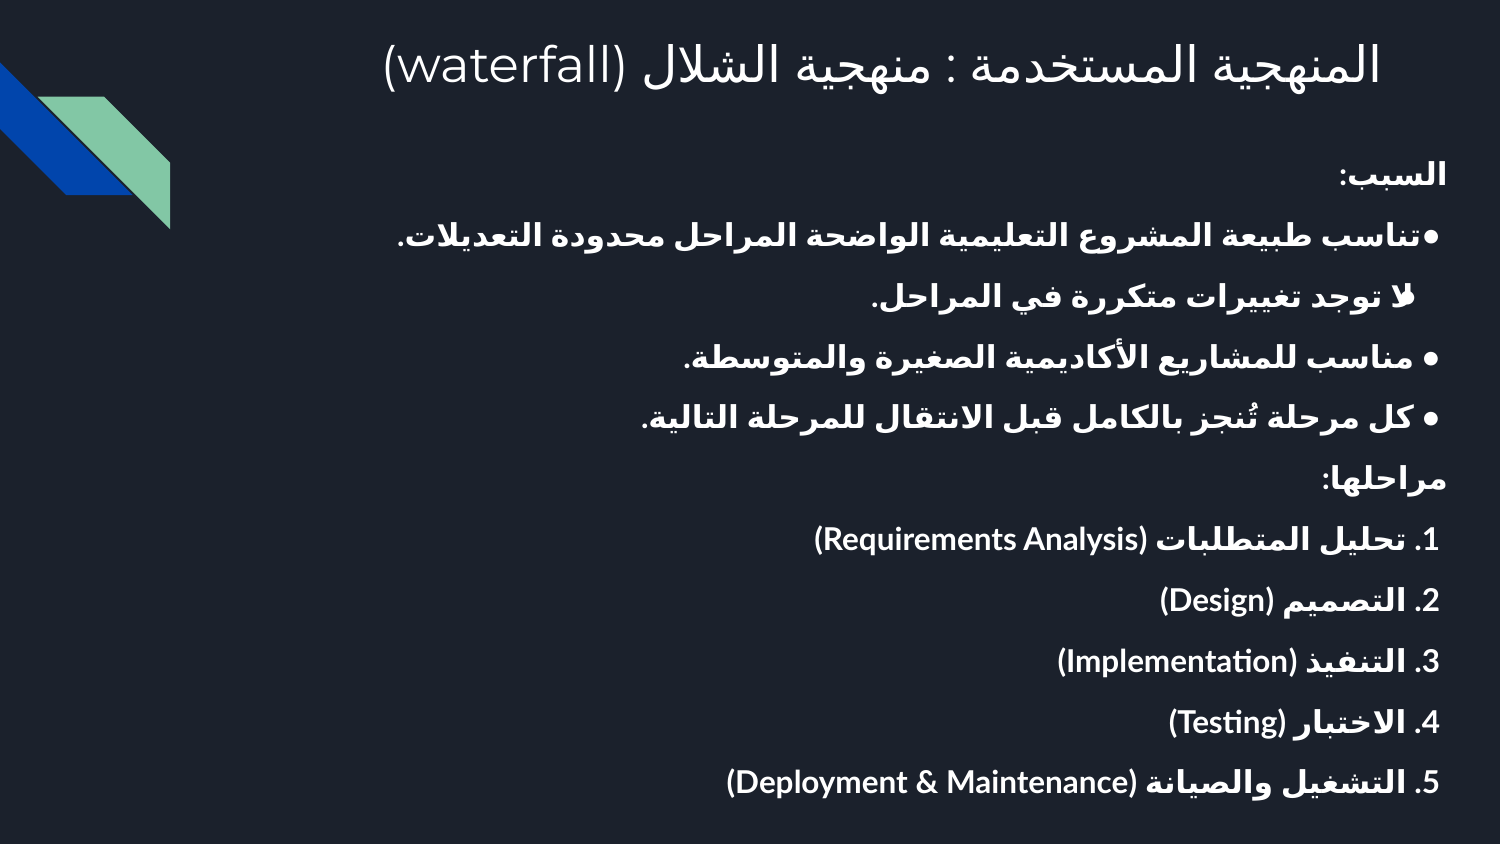

# المنهجية المستخدمة : منهجية الشلال (waterfall)
السبب:
 •تناسب طبيعة المشروع التعليمية الواضحة المراحل محدودة التعديلات.
 • لا توجد تغييرات متكررة في المراحل.
 • مناسب للمشاريع الأكاديمية الصغيرة والمتوسطة.
 • كل مرحلة تُنجز بالكامل قبل الانتقال للمرحلة التالية.
مراحلها:
 1. تحليل المتطلبات (Requirements Analysis)
 2. التصميم (Design)
 3. التنفيذ (Implementation)
 4. الاختبار (Testing)
 5. التشغيل والصيانة (Deployment & Maintenance)